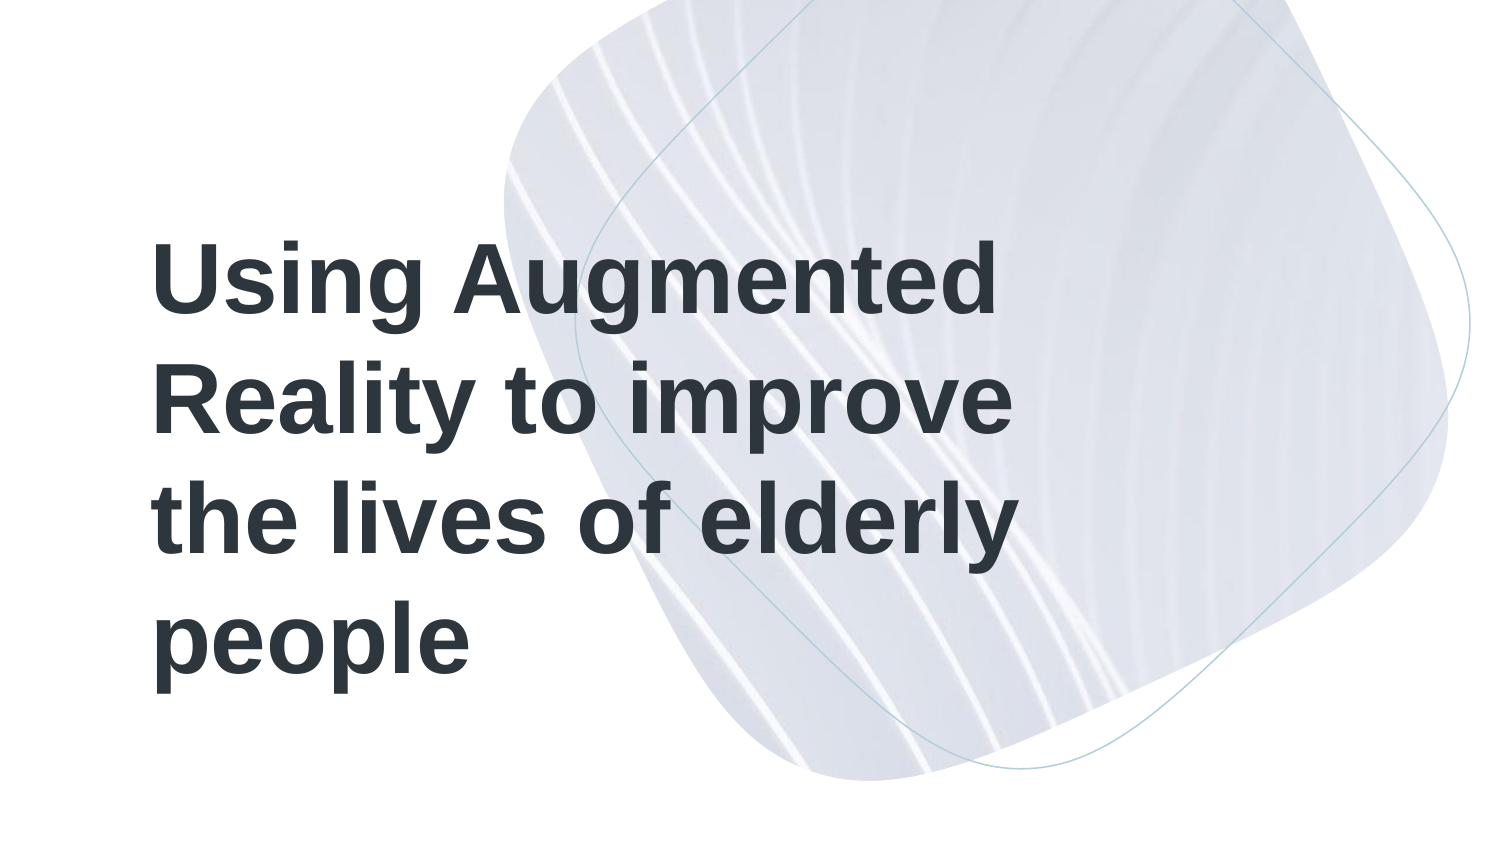

# Using Augmented Reality to improve the lives of elderly people